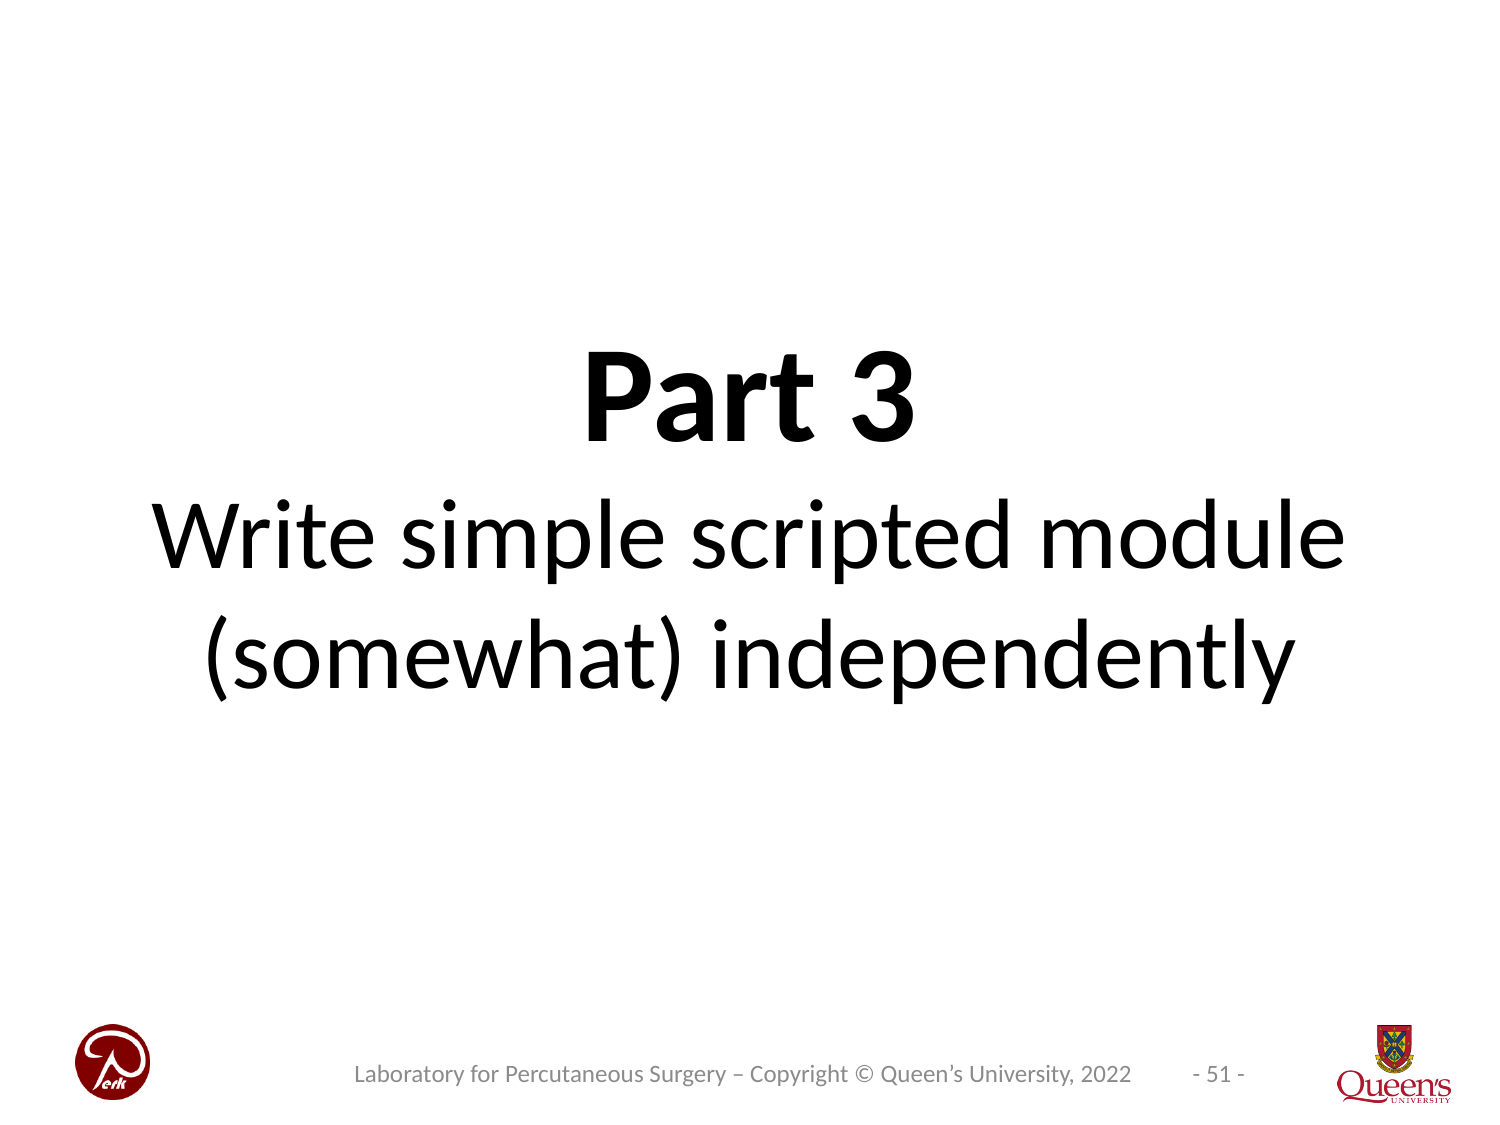

Part 3
Write simple scripted module (somewhat) independently
Laboratory for Percutaneous Surgery – Copyright © Queen’s University, 2022
- 51 -